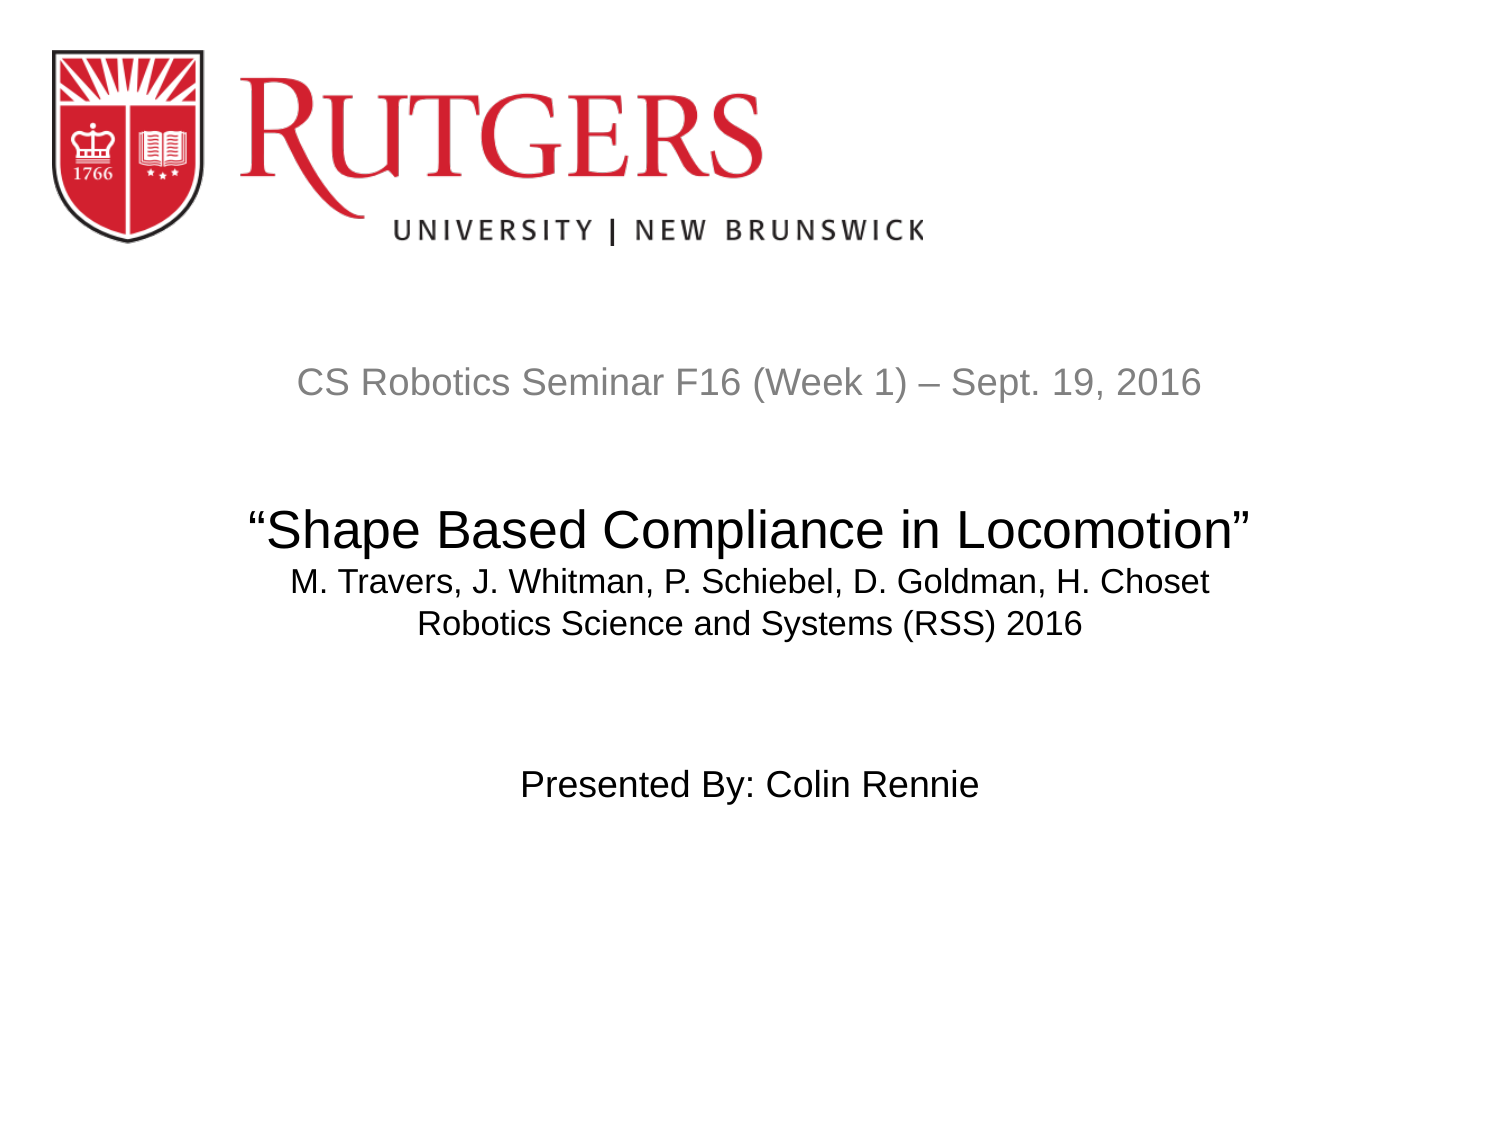

# CS Robotics Seminar F16 (Week 1) – Sept. 19, 2016 “Shape Based Compliance in Locomotion” M. Travers, J. Whitman, P. Schiebel, D. Goldman, H. Choset Robotics Science and Systems (RSS) 2016
Presented By: Colin Rennie